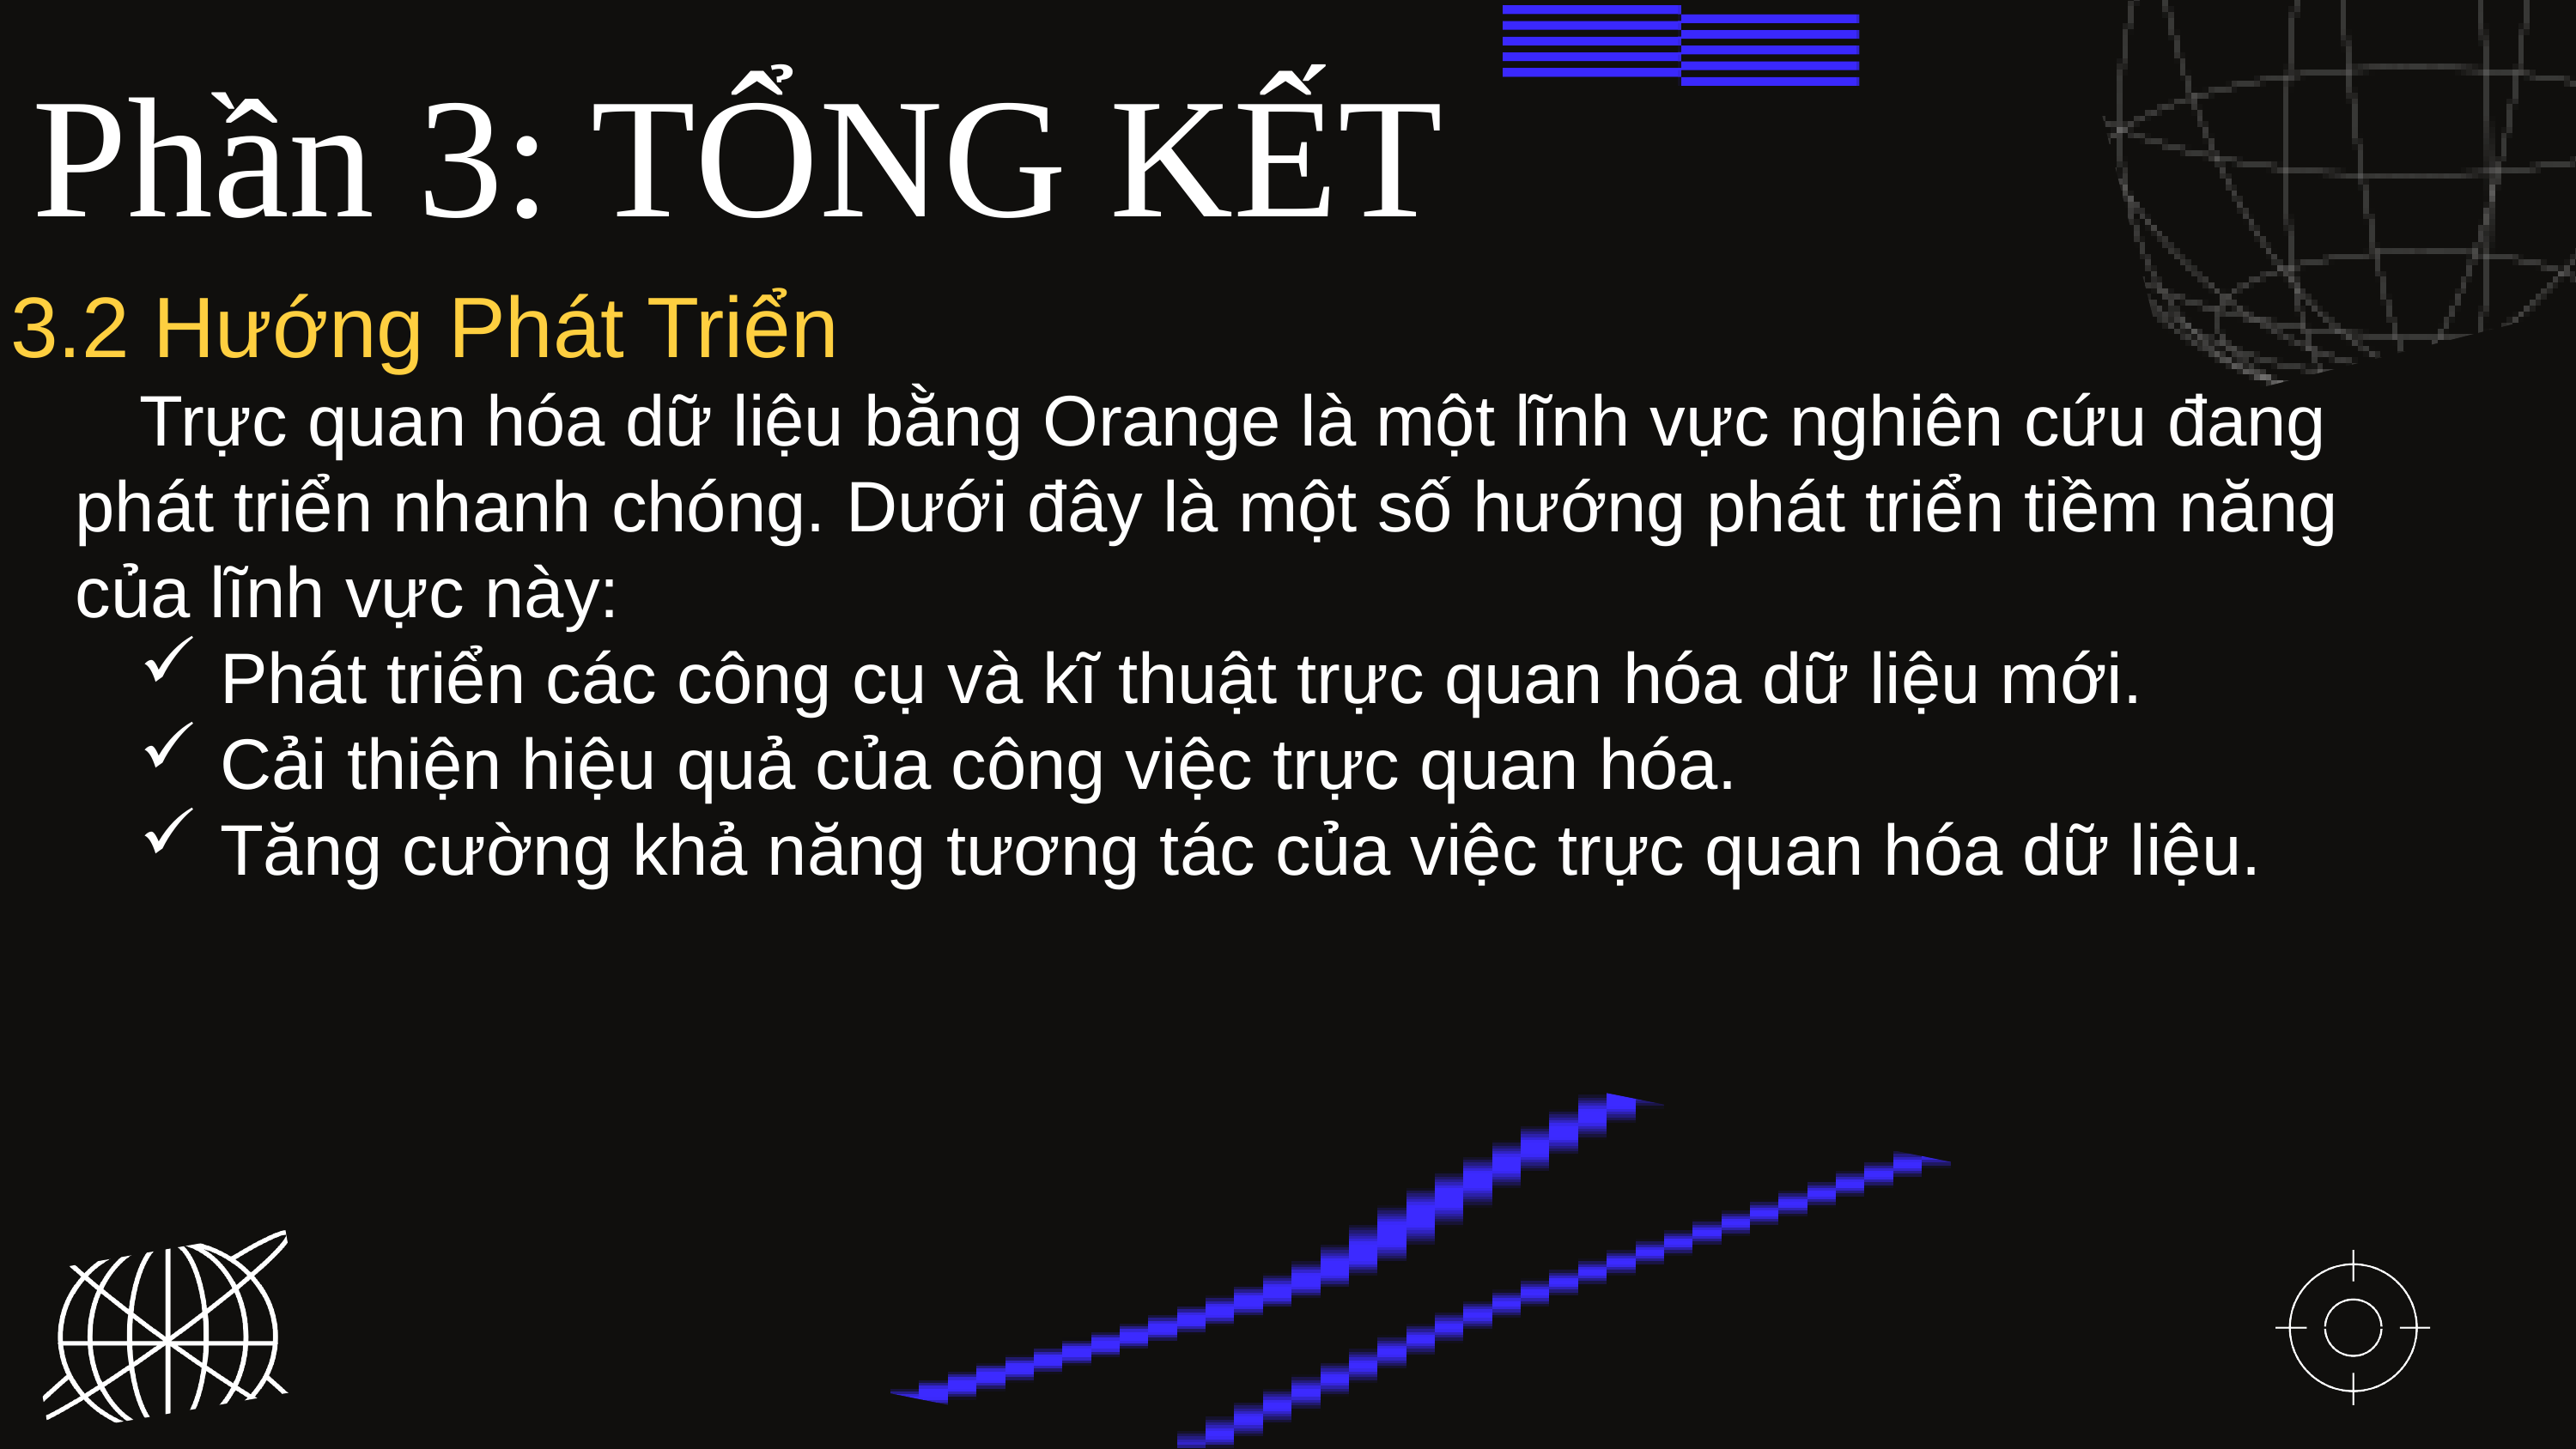

Phần 3: TỔNG KẾT
3.2 Hướng Phát Triển
Trực quan hóa dữ liệu bằng Orange là một lĩnh vực nghiên cứu đang phát triển nhanh chóng. Dưới đây là một số hướng phát triển tiềm năng của lĩnh vực này:
Phát triển các công cụ và kĩ thuật trực quan hóa dữ liệu mới.
Cải thiện hiệu quả của công việc trực quan hóa.
Tăng cường khả năng tương tác của việc trực quan hóa dữ liệu.